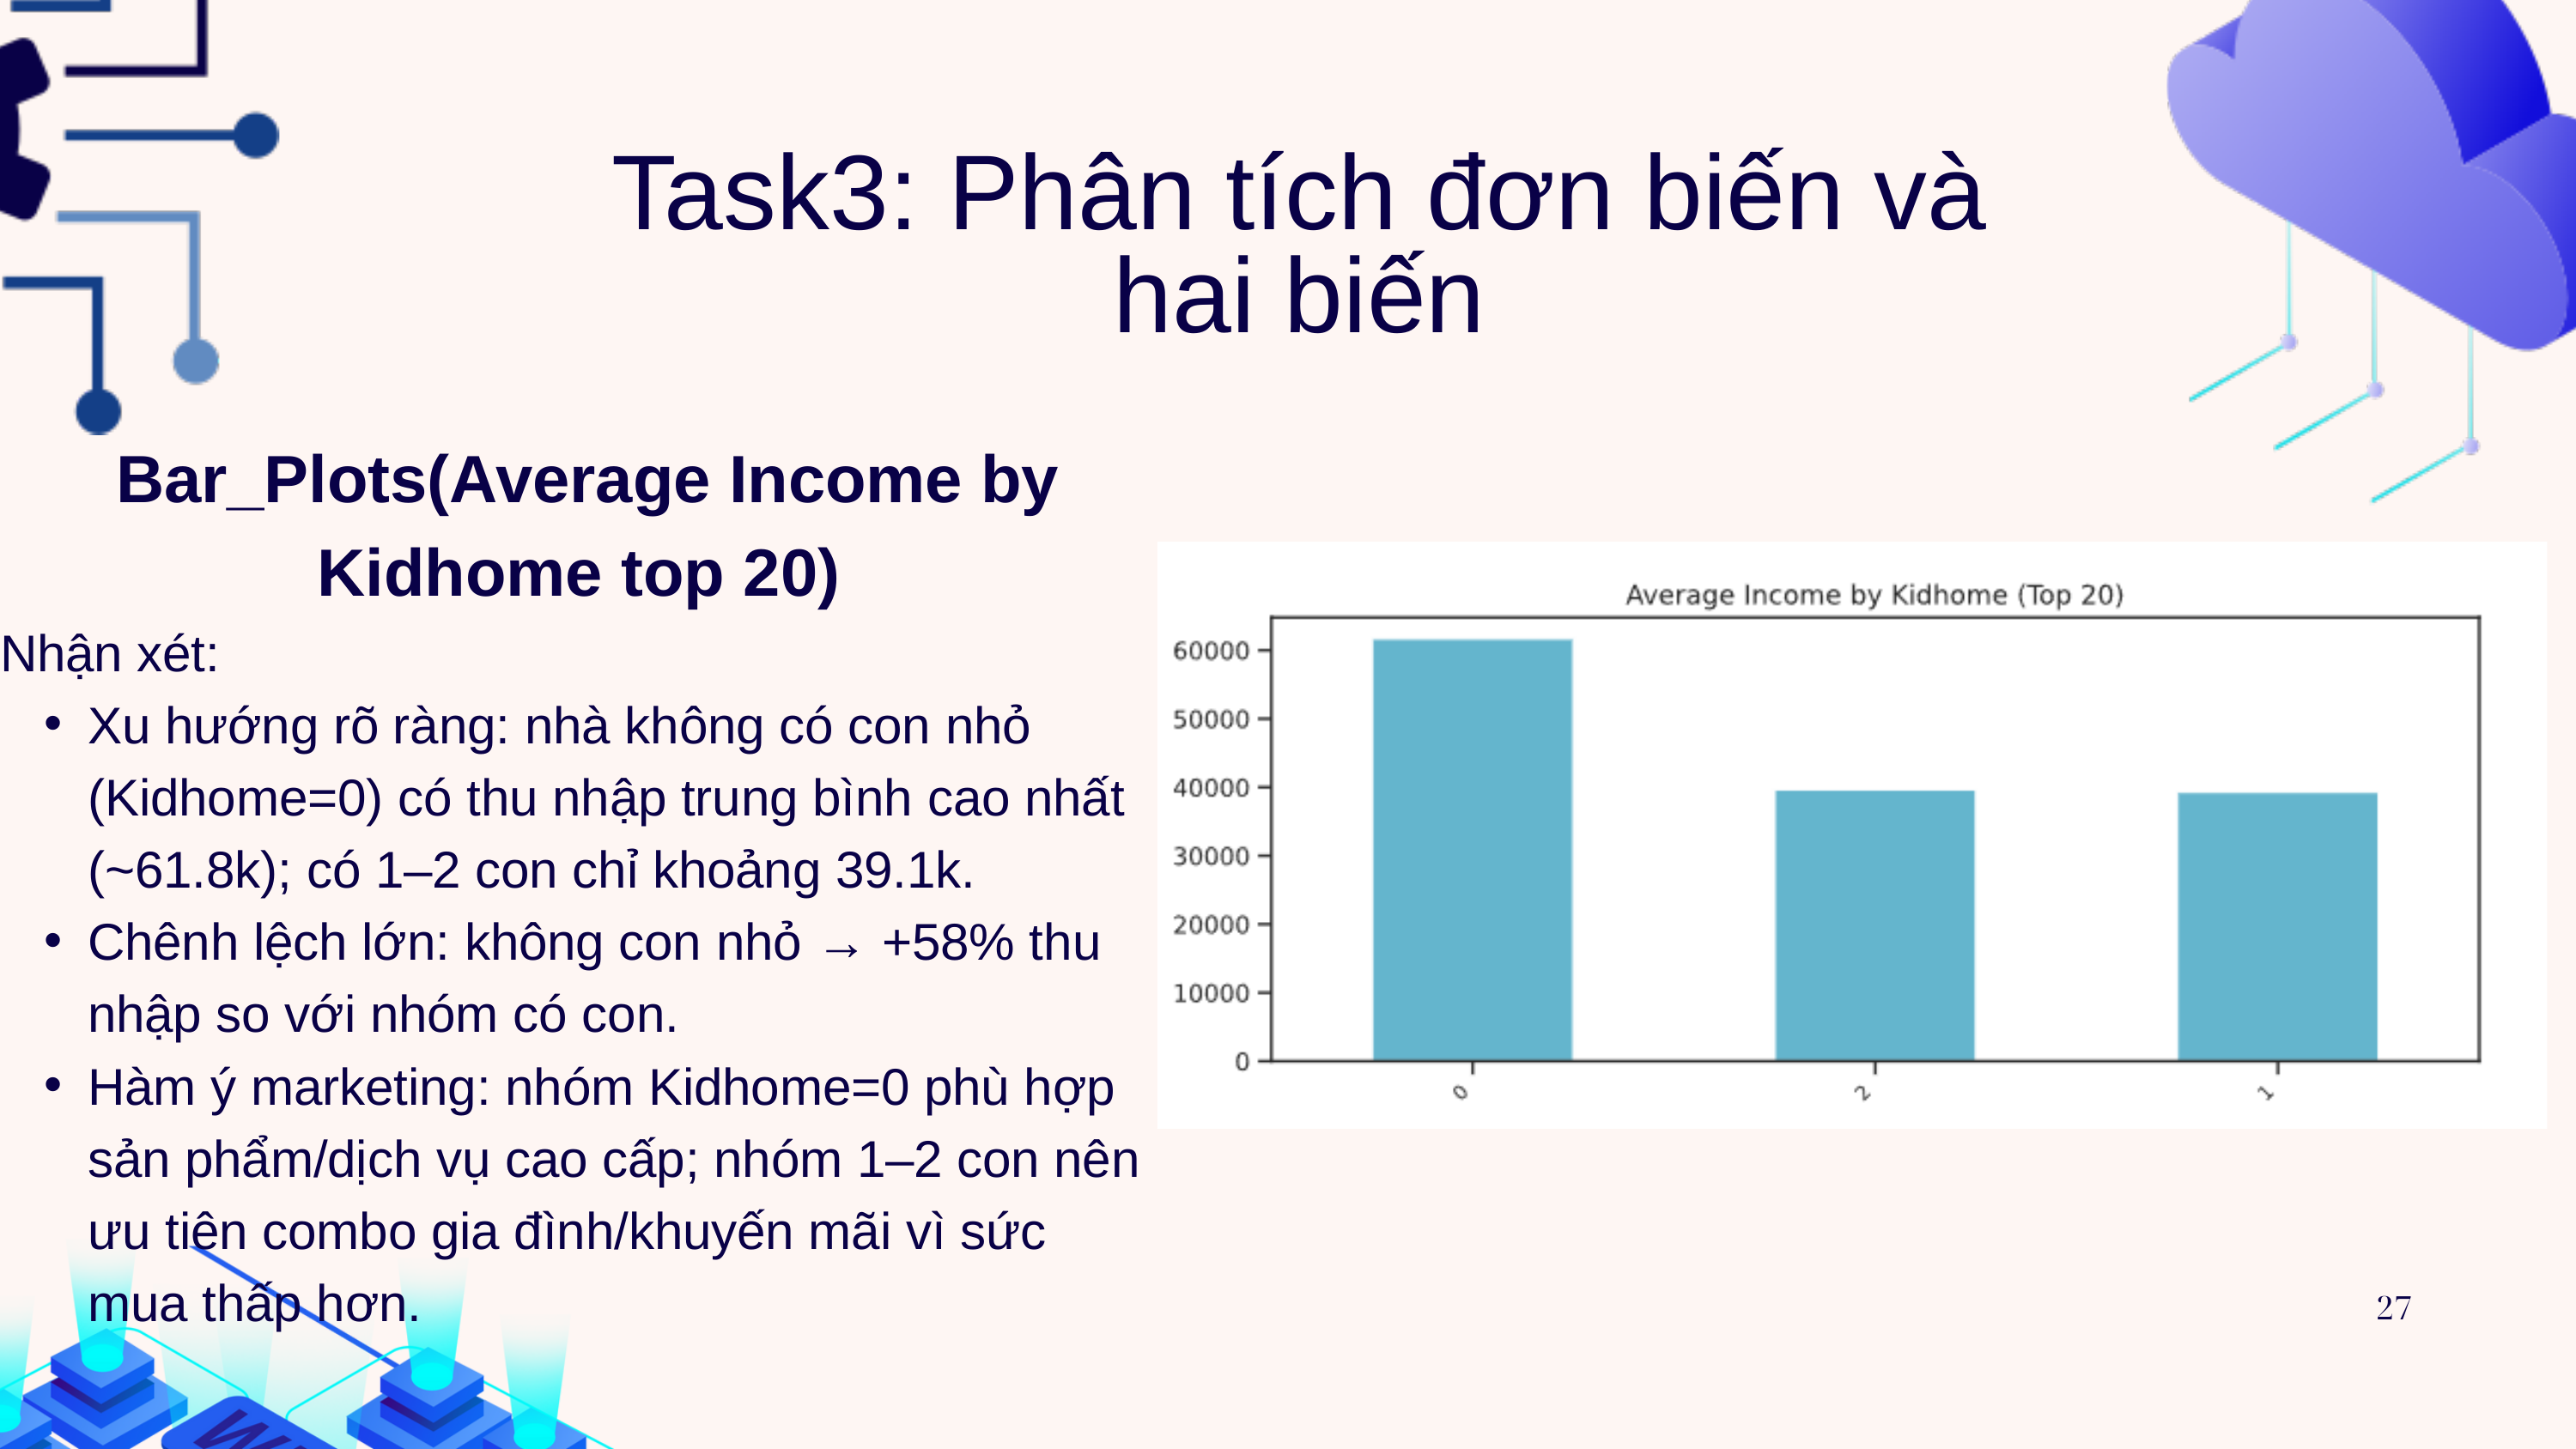

Task3: Phân tích đơn biến và hai biến
 Bar_Plots(Average Income by Kidhome top 20)
Nhận xét:
Xu hướng rõ ràng: nhà không có con nhỏ (Kidhome=0) có thu nhập trung bình cao nhất (~61.8k); có 1–2 con chỉ khoảng 39.1k.
Chênh lệch lớn: không con nhỏ → +58% thu nhập so với nhóm có con.
Hàm ý marketing: nhóm Kidhome=0 phù hợp sản phẩm/dịch vụ cao cấp; nhóm 1–2 con nên ưu tiên combo gia đình/khuyến mãi vì sức mua thấp hơn.

27